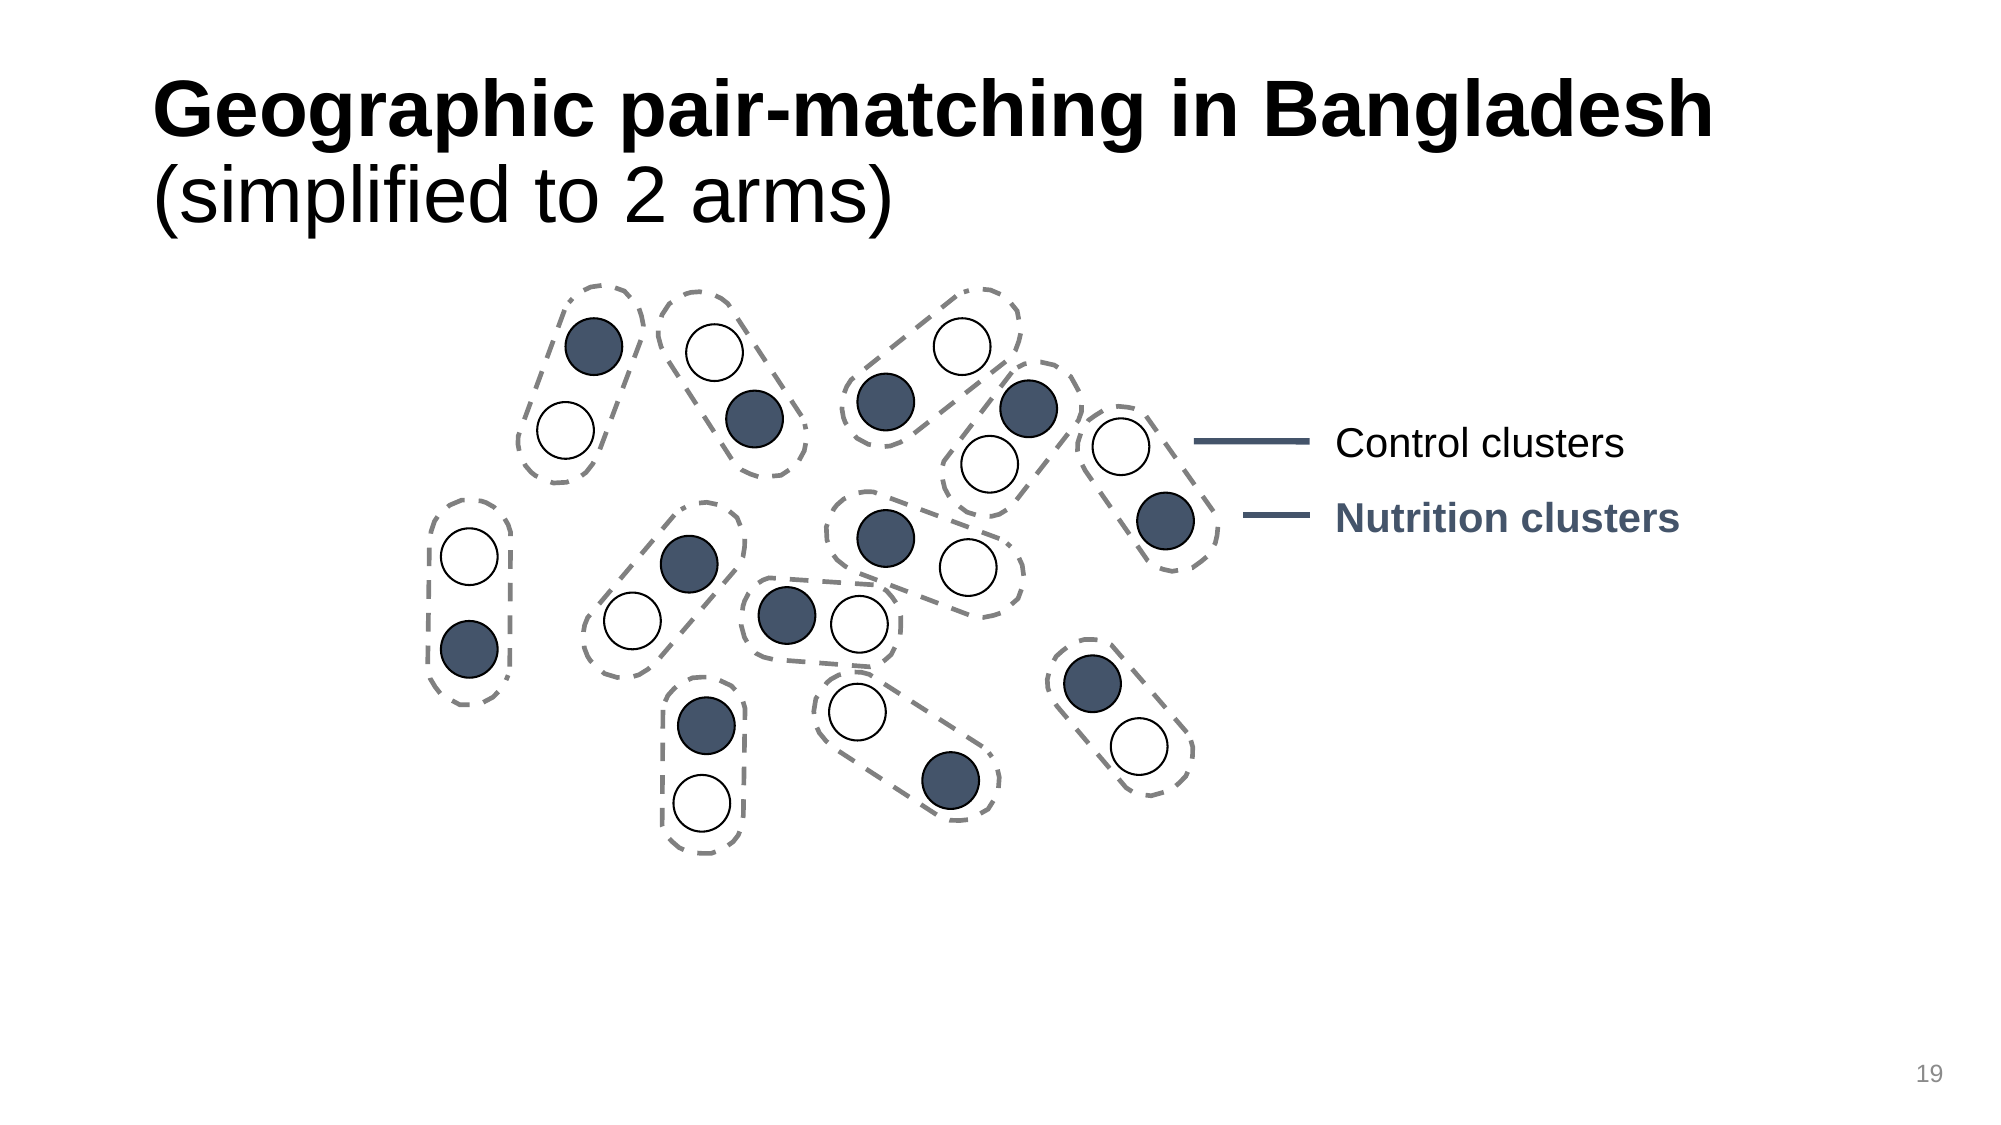

# Geographic pair-matching in Bangladesh (simplified to 2 arms)

Control clusters

Nutrition clusters

19